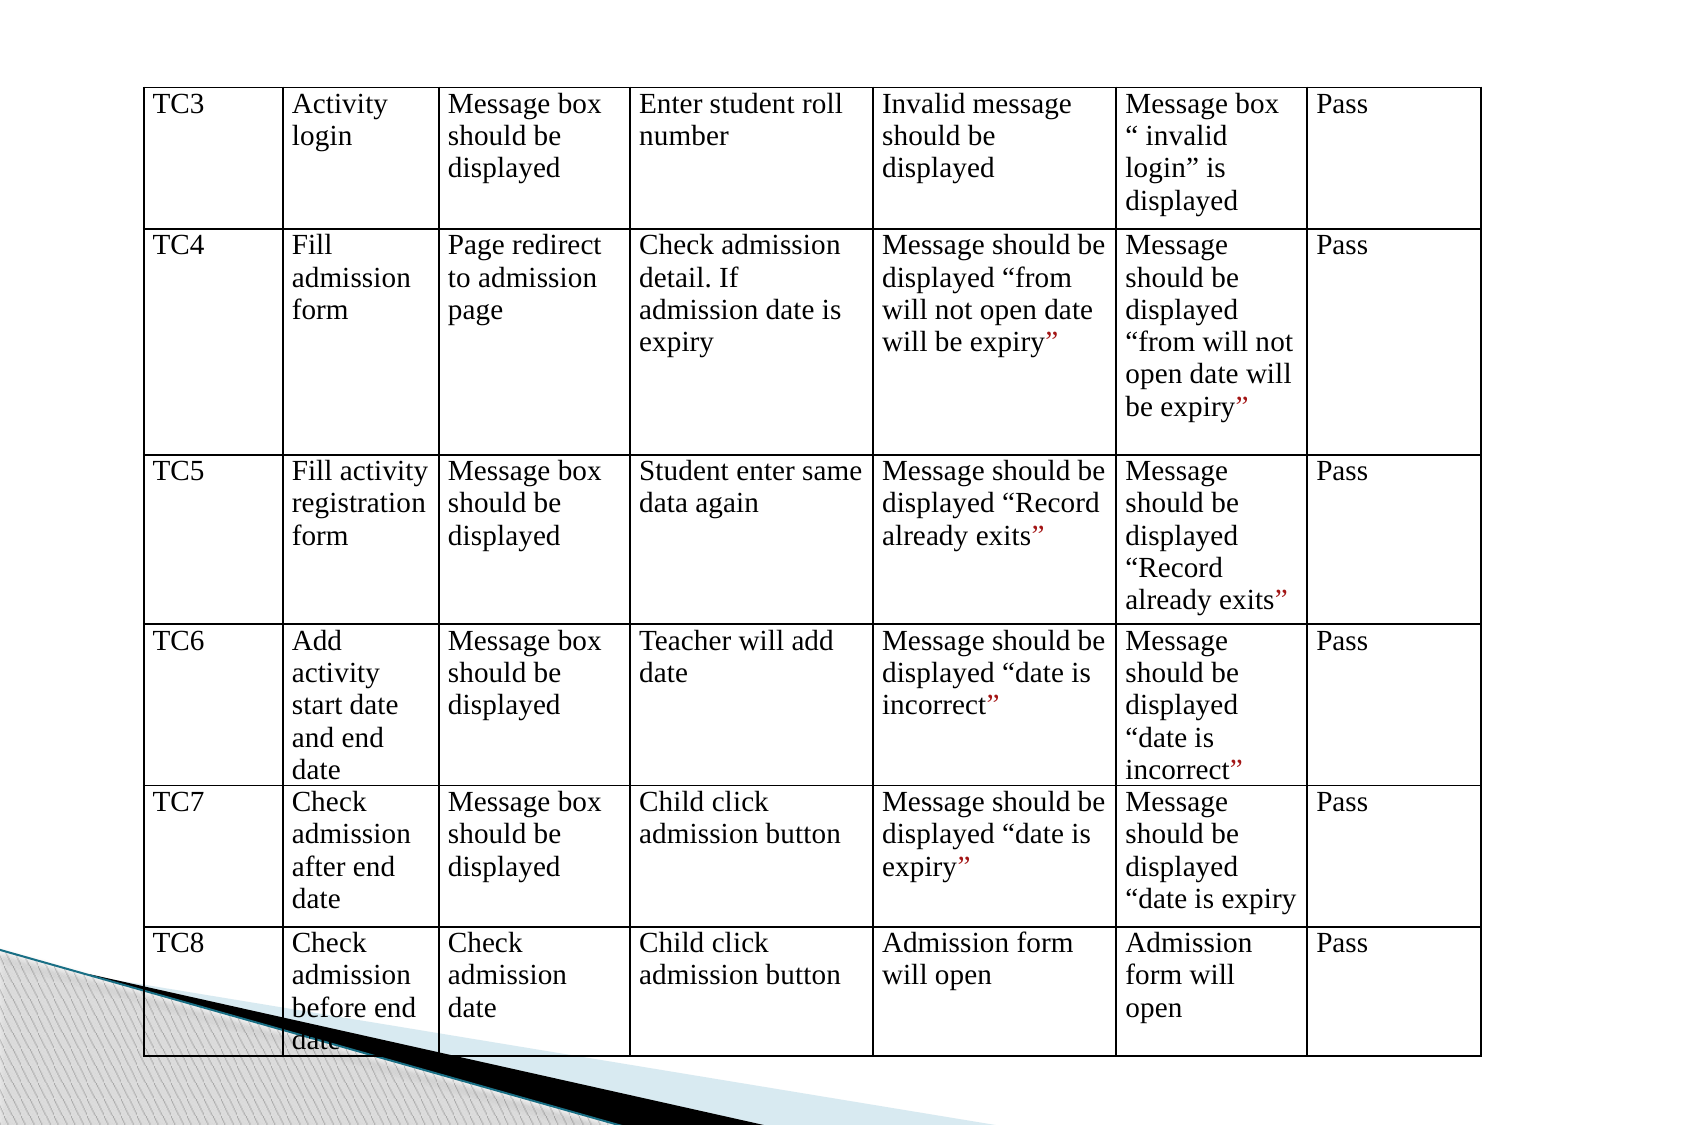

| TC3 | Activity login | Message box should be displayed | Enter student roll number | Invalid message should be displayed | Message box “ invalid login” is displayed | Pass |
| --- | --- | --- | --- | --- | --- | --- |
| TC4 | Fill admission form | Page redirect to admission page | Check admission detail. If admission date is expiry | Message should be displayed “from will not open date will be expiry” | Message should be displayed “from will not open date will be expiry” | Pass |
| TC5 | Fill activity registration form | Message box should be displayed | Student enter same data again | Message should be displayed “Record already exits” | Message should be displayed “Record already exits” | Pass |
| TC6 | Add activity start date and end date | Message box should be displayed | Teacher will add date | Message should be displayed “date is incorrect” | Message should be displayed “date is incorrect” | Pass |
| TC7 | Check admission after end date | Message box should be displayed | Child click admission button | Message should be displayed “date is expiry” | Message should be displayed “date is expiry | Pass |
| TC8 | Check admission before end date | Check admission date | Child click admission button | Admission form will open | Admission form will open | Pass |